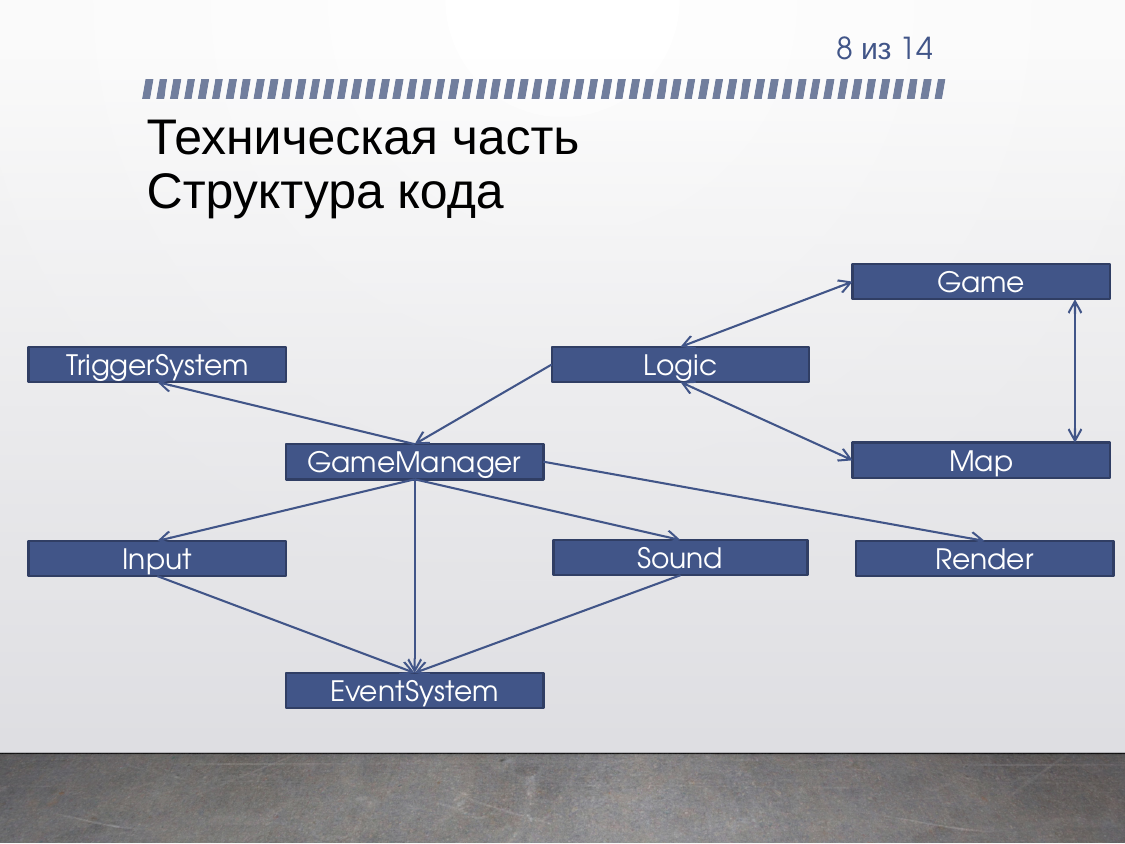

8 из 14
# Техническая часть Структура кода
Game
TriggerSystem
Logic
Map
GameManager
Sound
Input
Render
EventSystem